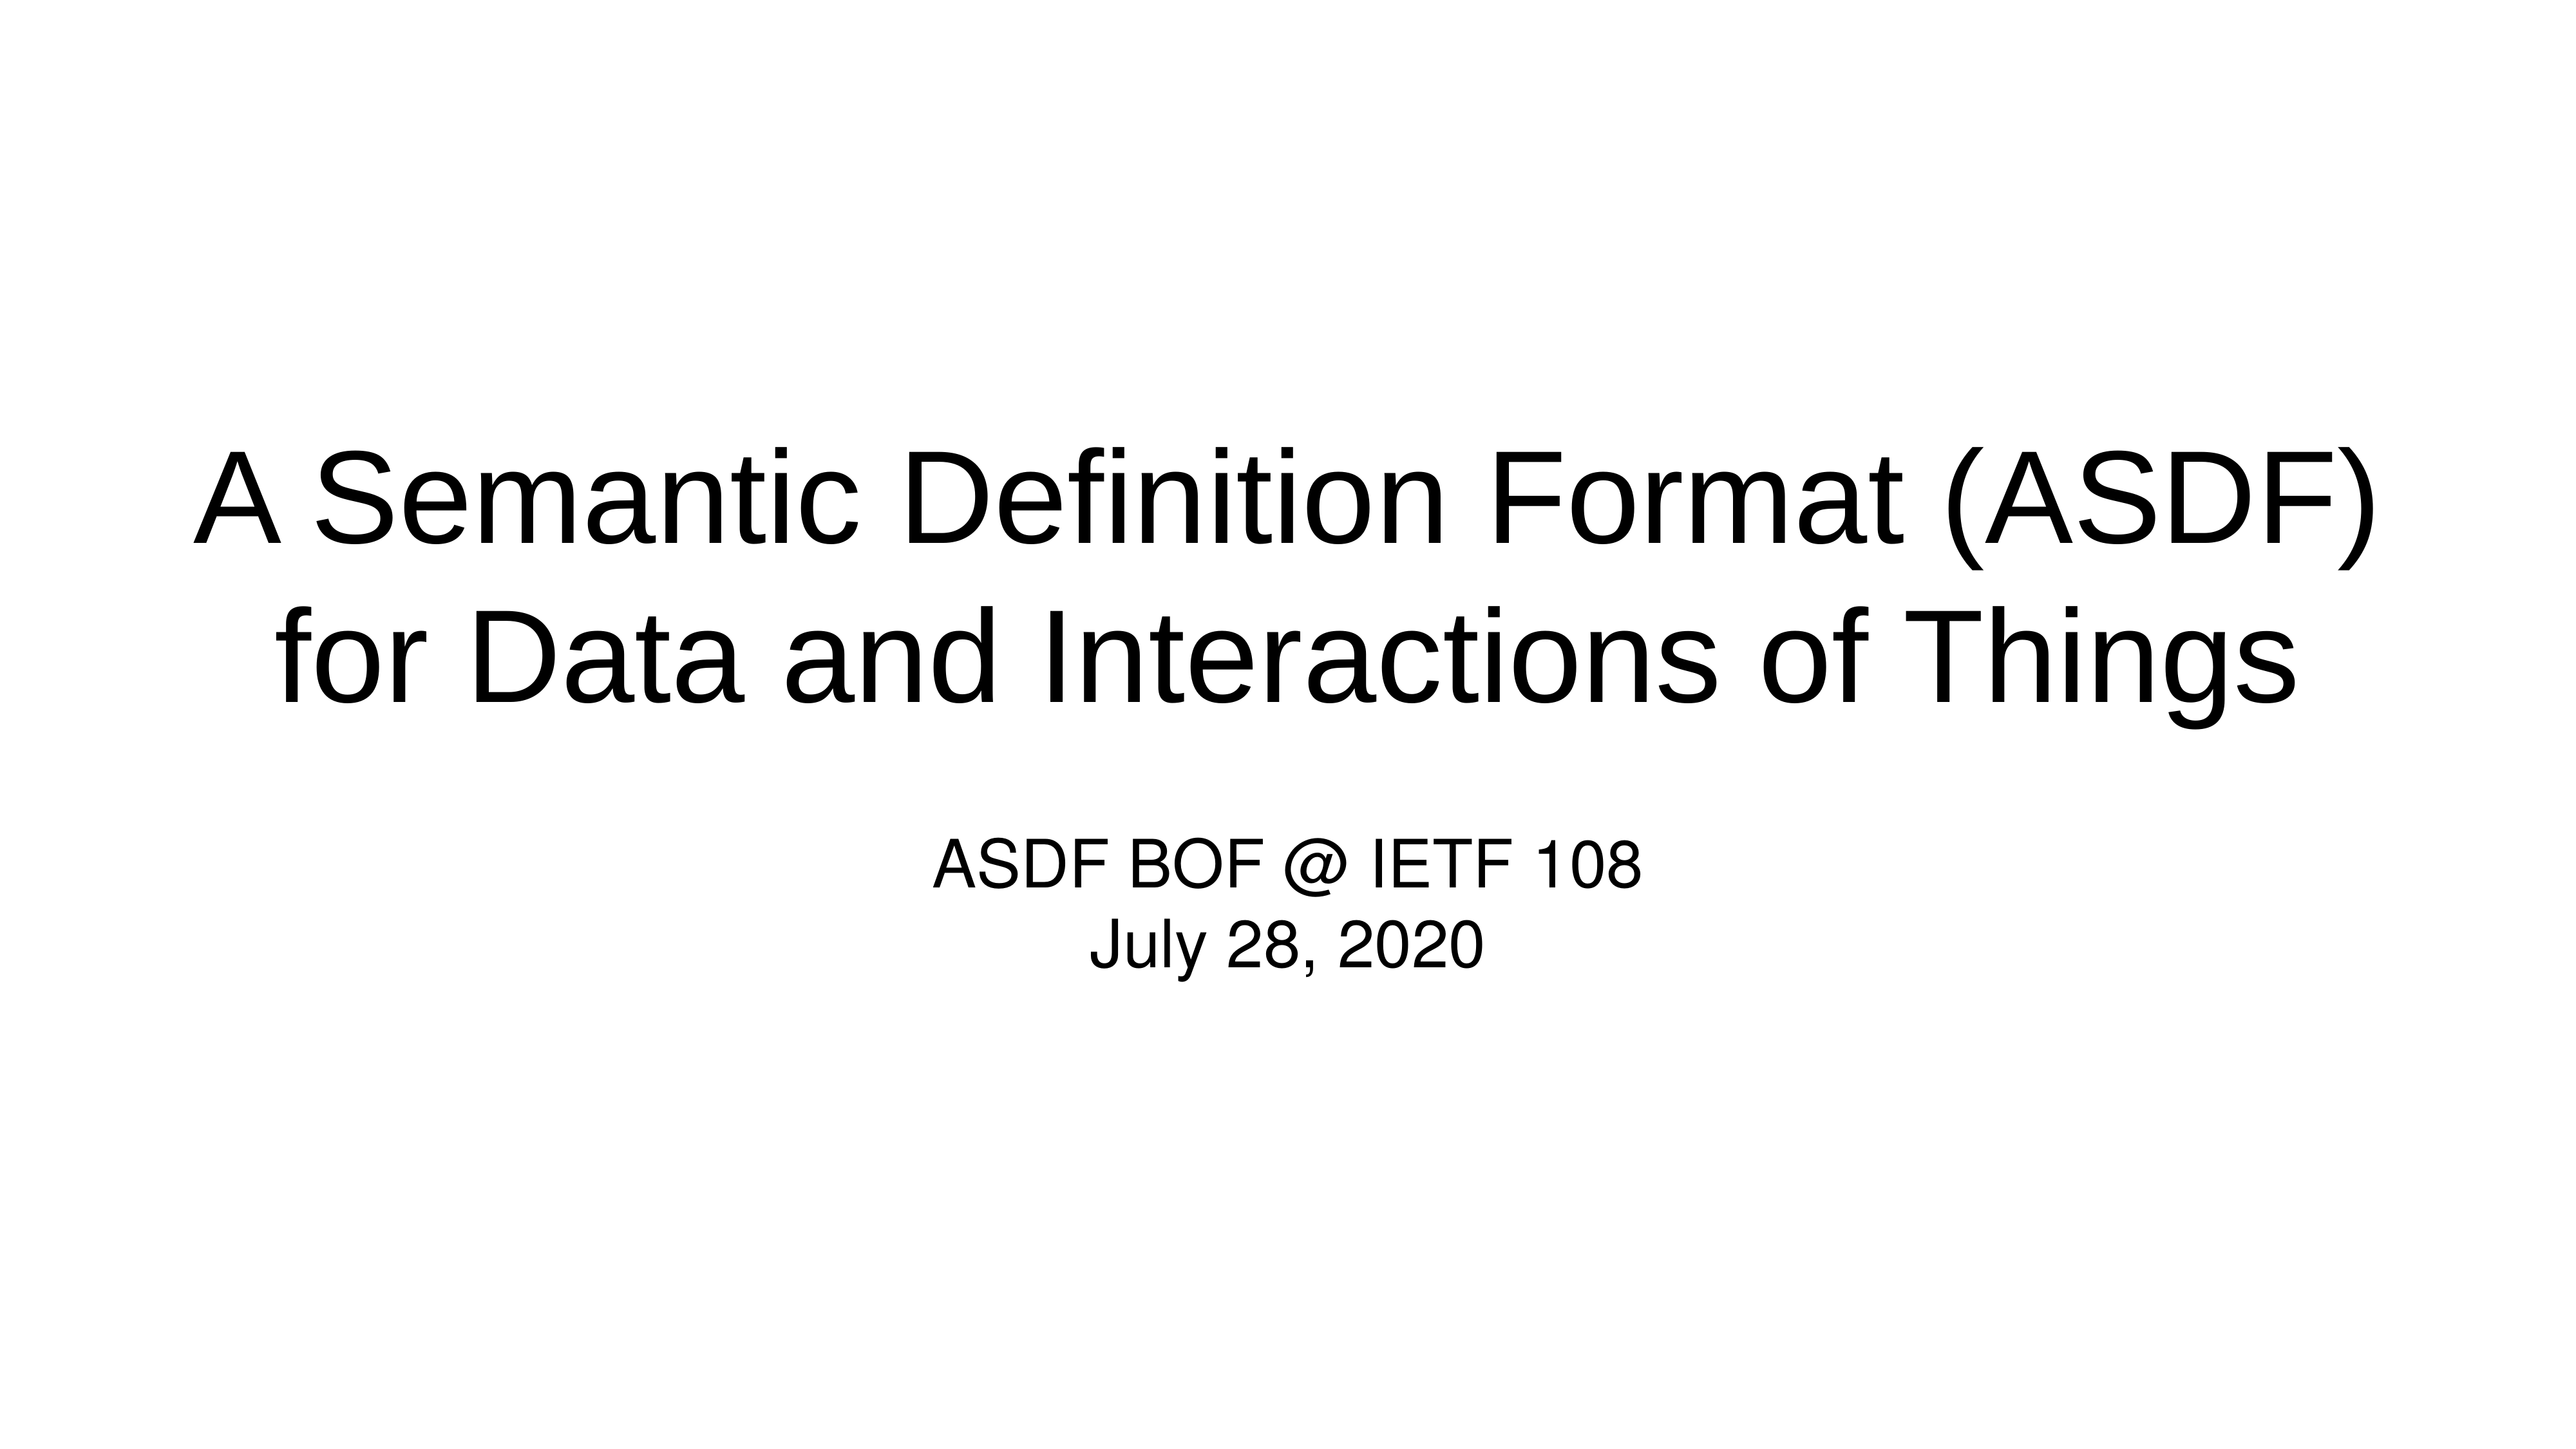

# A Semantic Definition Format (ASDF) for Data and Interactions of Things
ASDF BOF @ IETF 108
July 28, 2020
1